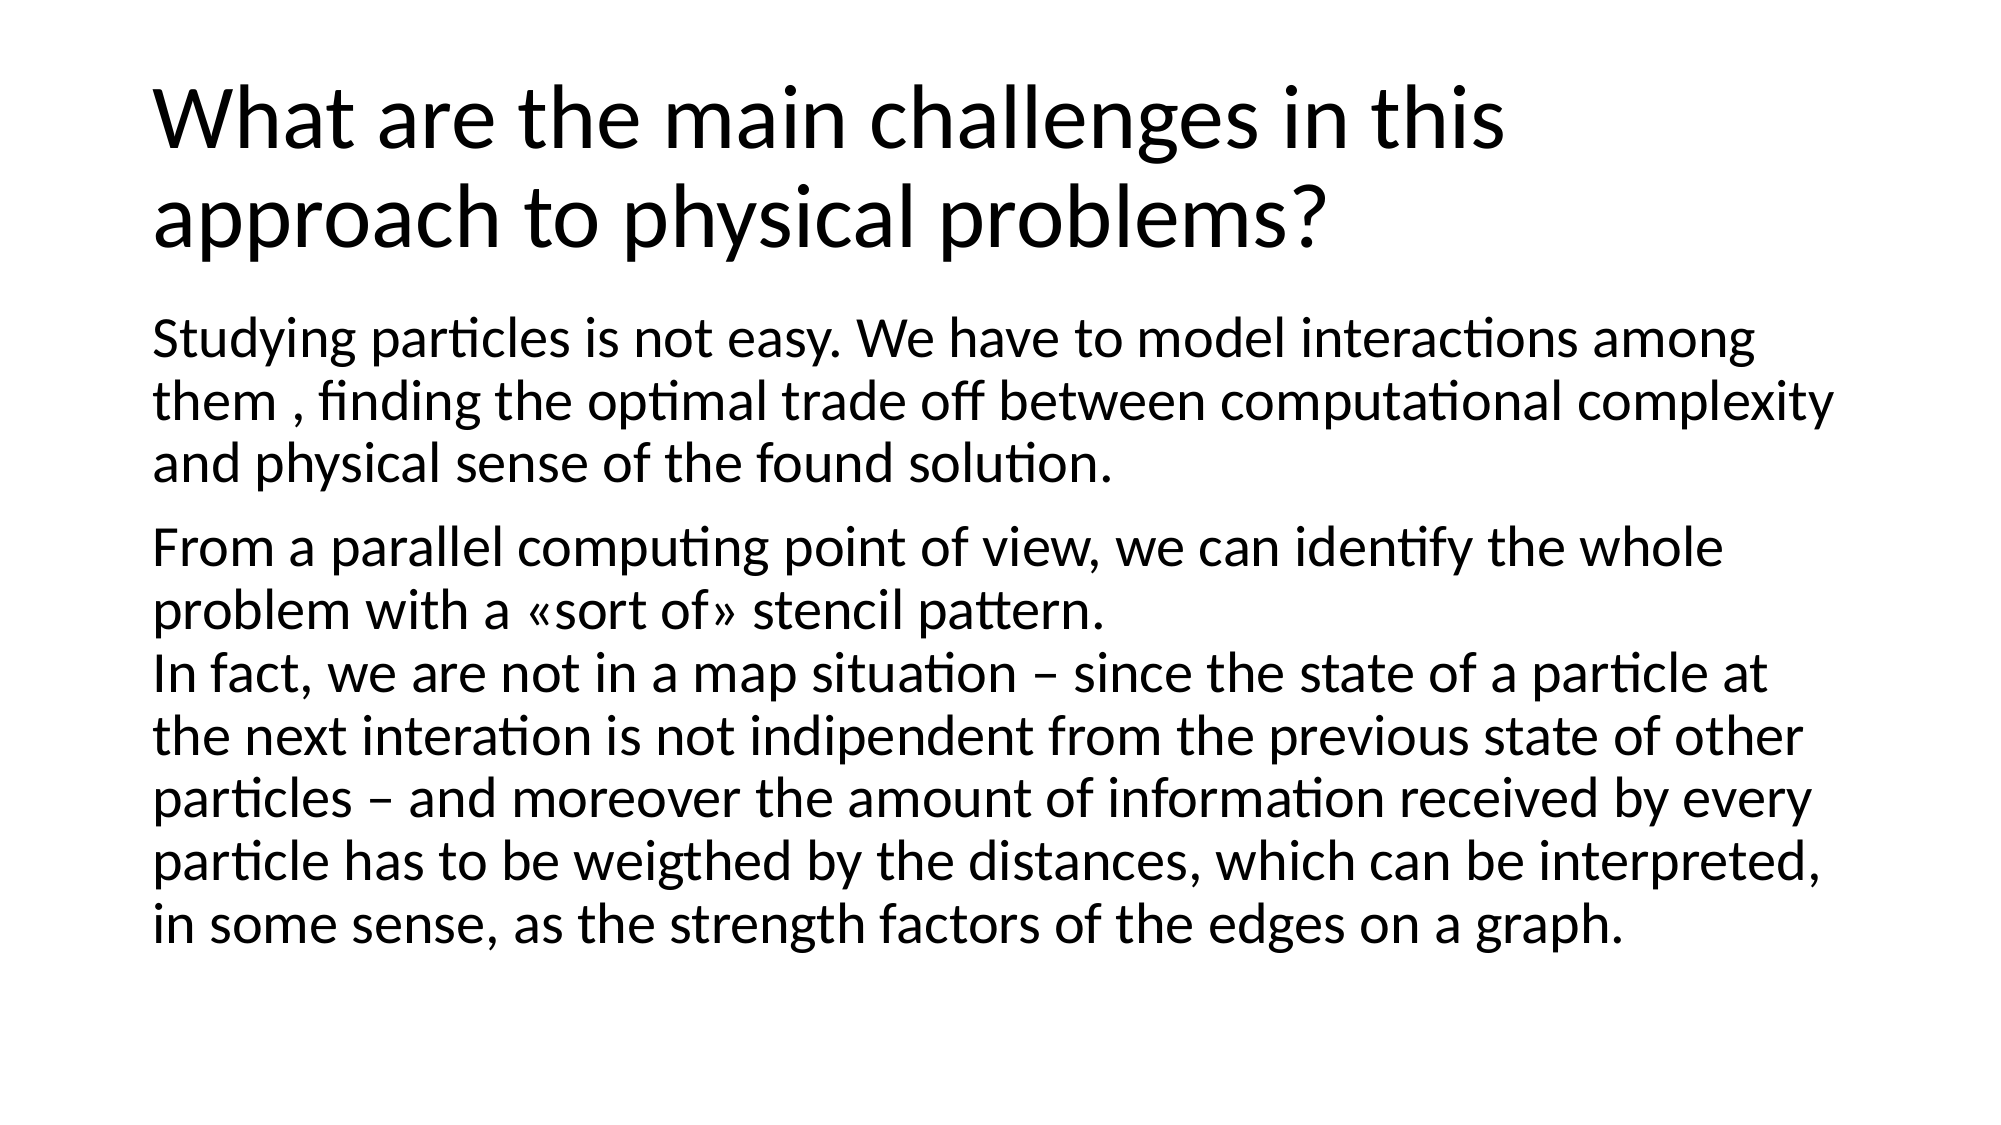

# What are the main challenges in this approach to physical problems?
Studying particles is not easy. We have to model interactions among them , finding the optimal trade off between computational complexity and physical sense of the found solution.
From a parallel computing point of view, we can identify the whole problem with a «sort of» stencil pattern.
In fact, we are not in a map situation – since the state of a particle at the next interation is not indipendent from the previous state of other particles – and moreover the amount of information received by every particle has to be weigthed by the distances, which can be interpreted, in some sense, as the strength factors of the edges on a graph.